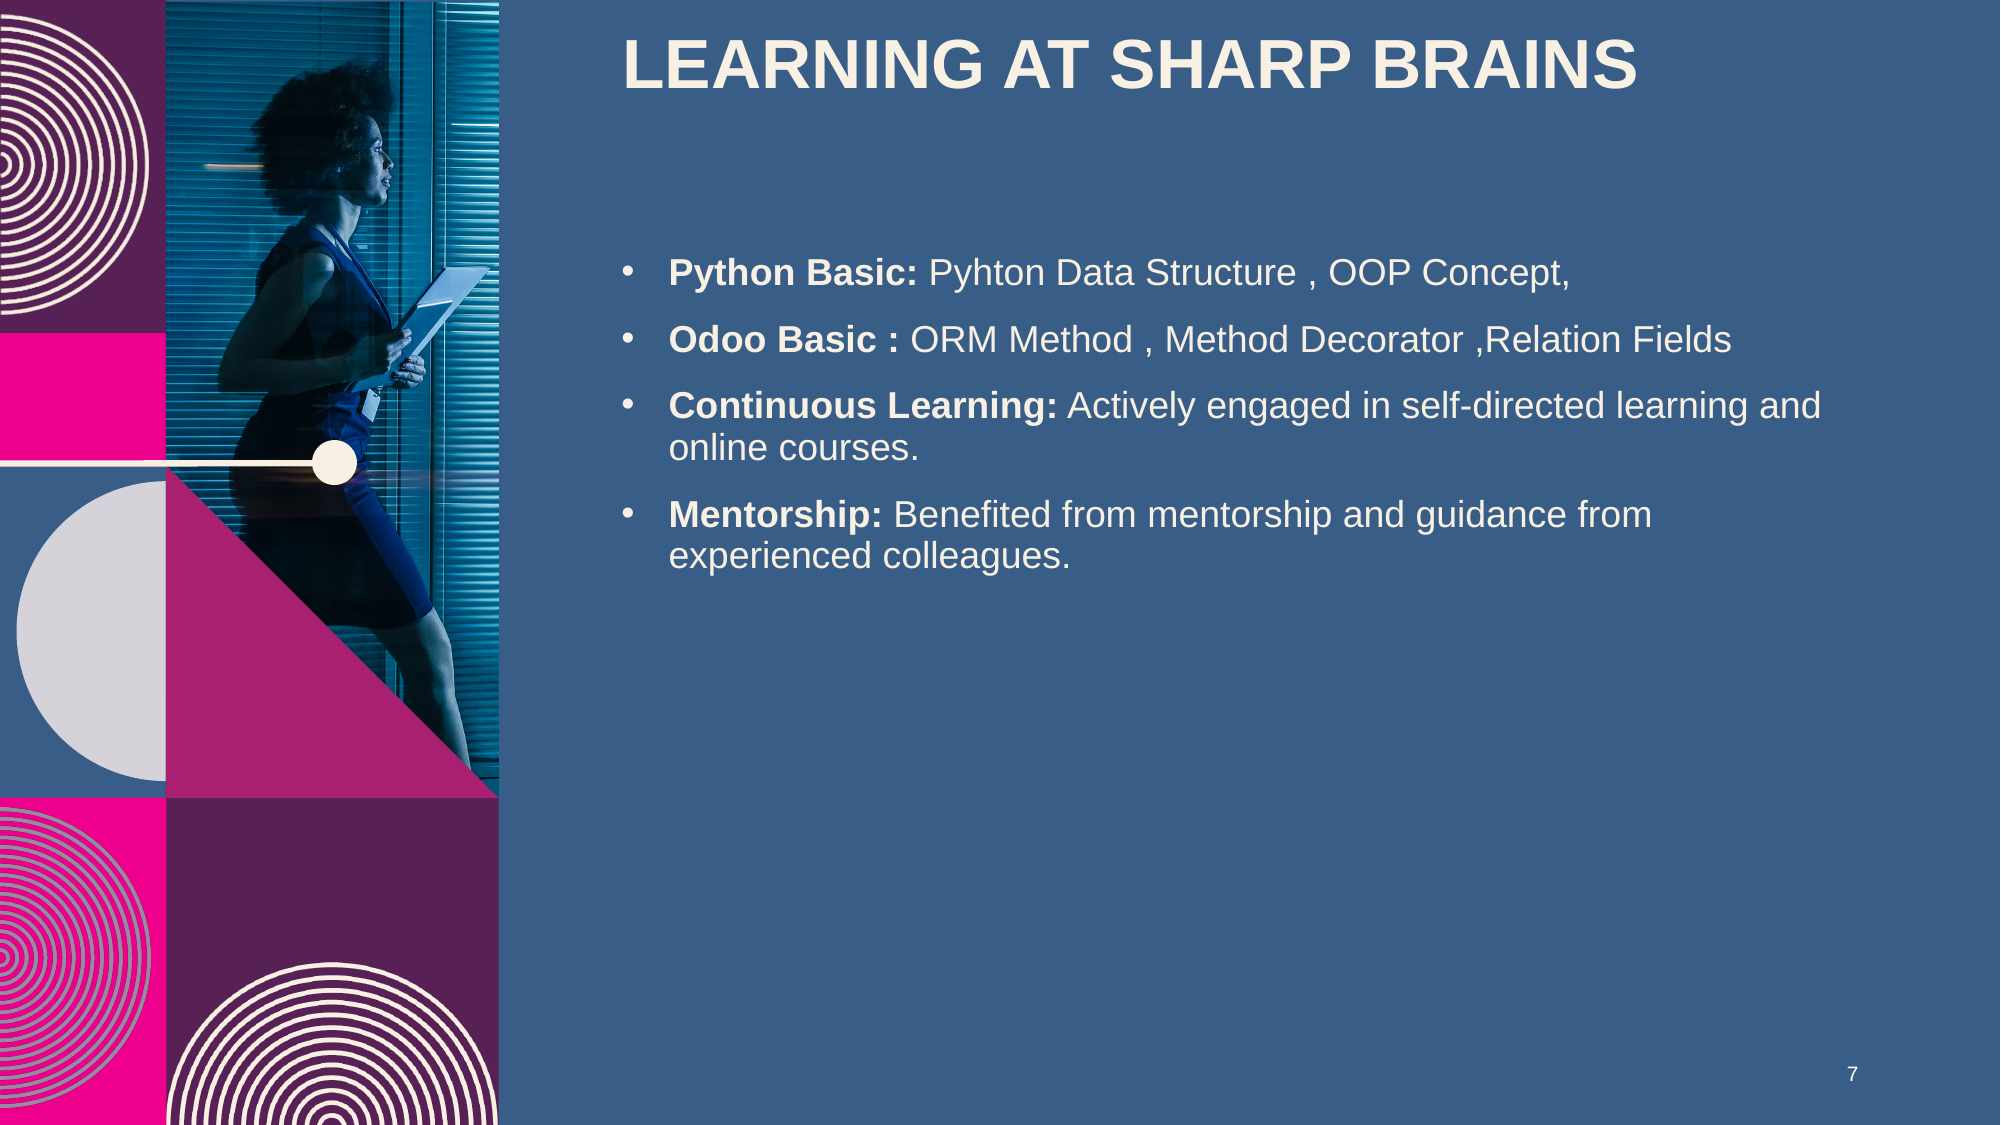

# Learning at Sharp Brains​
Python Basic: Pyhton Data Structure , OOP Concept,
Odoo Basic : ORM Method , Method Decorator ,Relation Fields
Continuous Learning: Actively engaged in self-directed learning and online courses.
Mentorship: Benefited from mentorship and guidance from experienced colleagues.

7